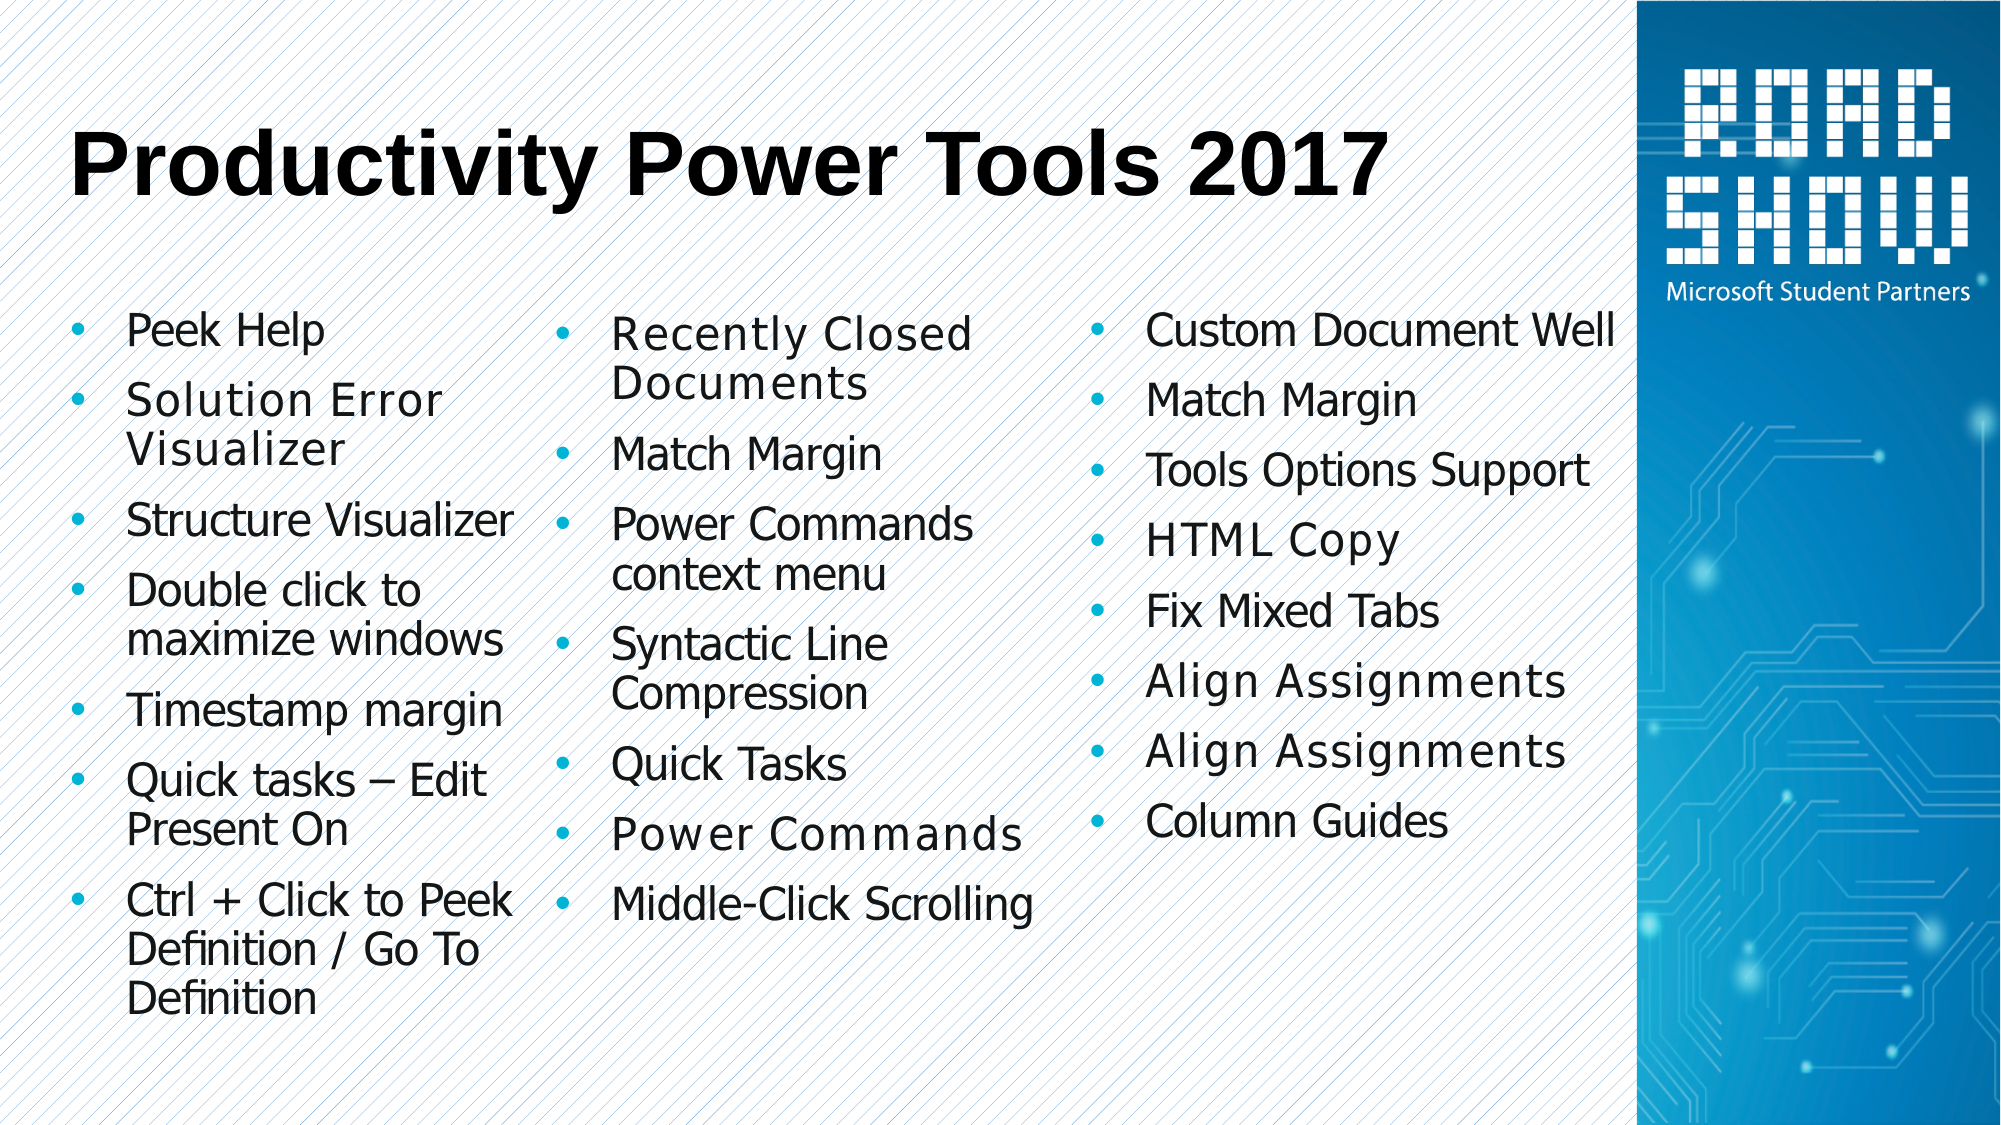

# Productivity Power Tools 2017
Peek Help
Solution Error Visualizer
Structure Visualizer
Double click to maximize windows
Timestamp margin
Quick tasks – Edit Present On
Ctrl + Click to Peek Definition / Go To Definition
Custom Document Well
Match Margin
Tools Options Support
HTML Copy
Fix Mixed Tabs
Align Assignments
Align Assignments
Column Guides

Recently Closed Documents
Match Margin
Power Commands context menu
Syntactic Line Compression
Quick Tasks
Power Commands
Middle-Click Scrolling